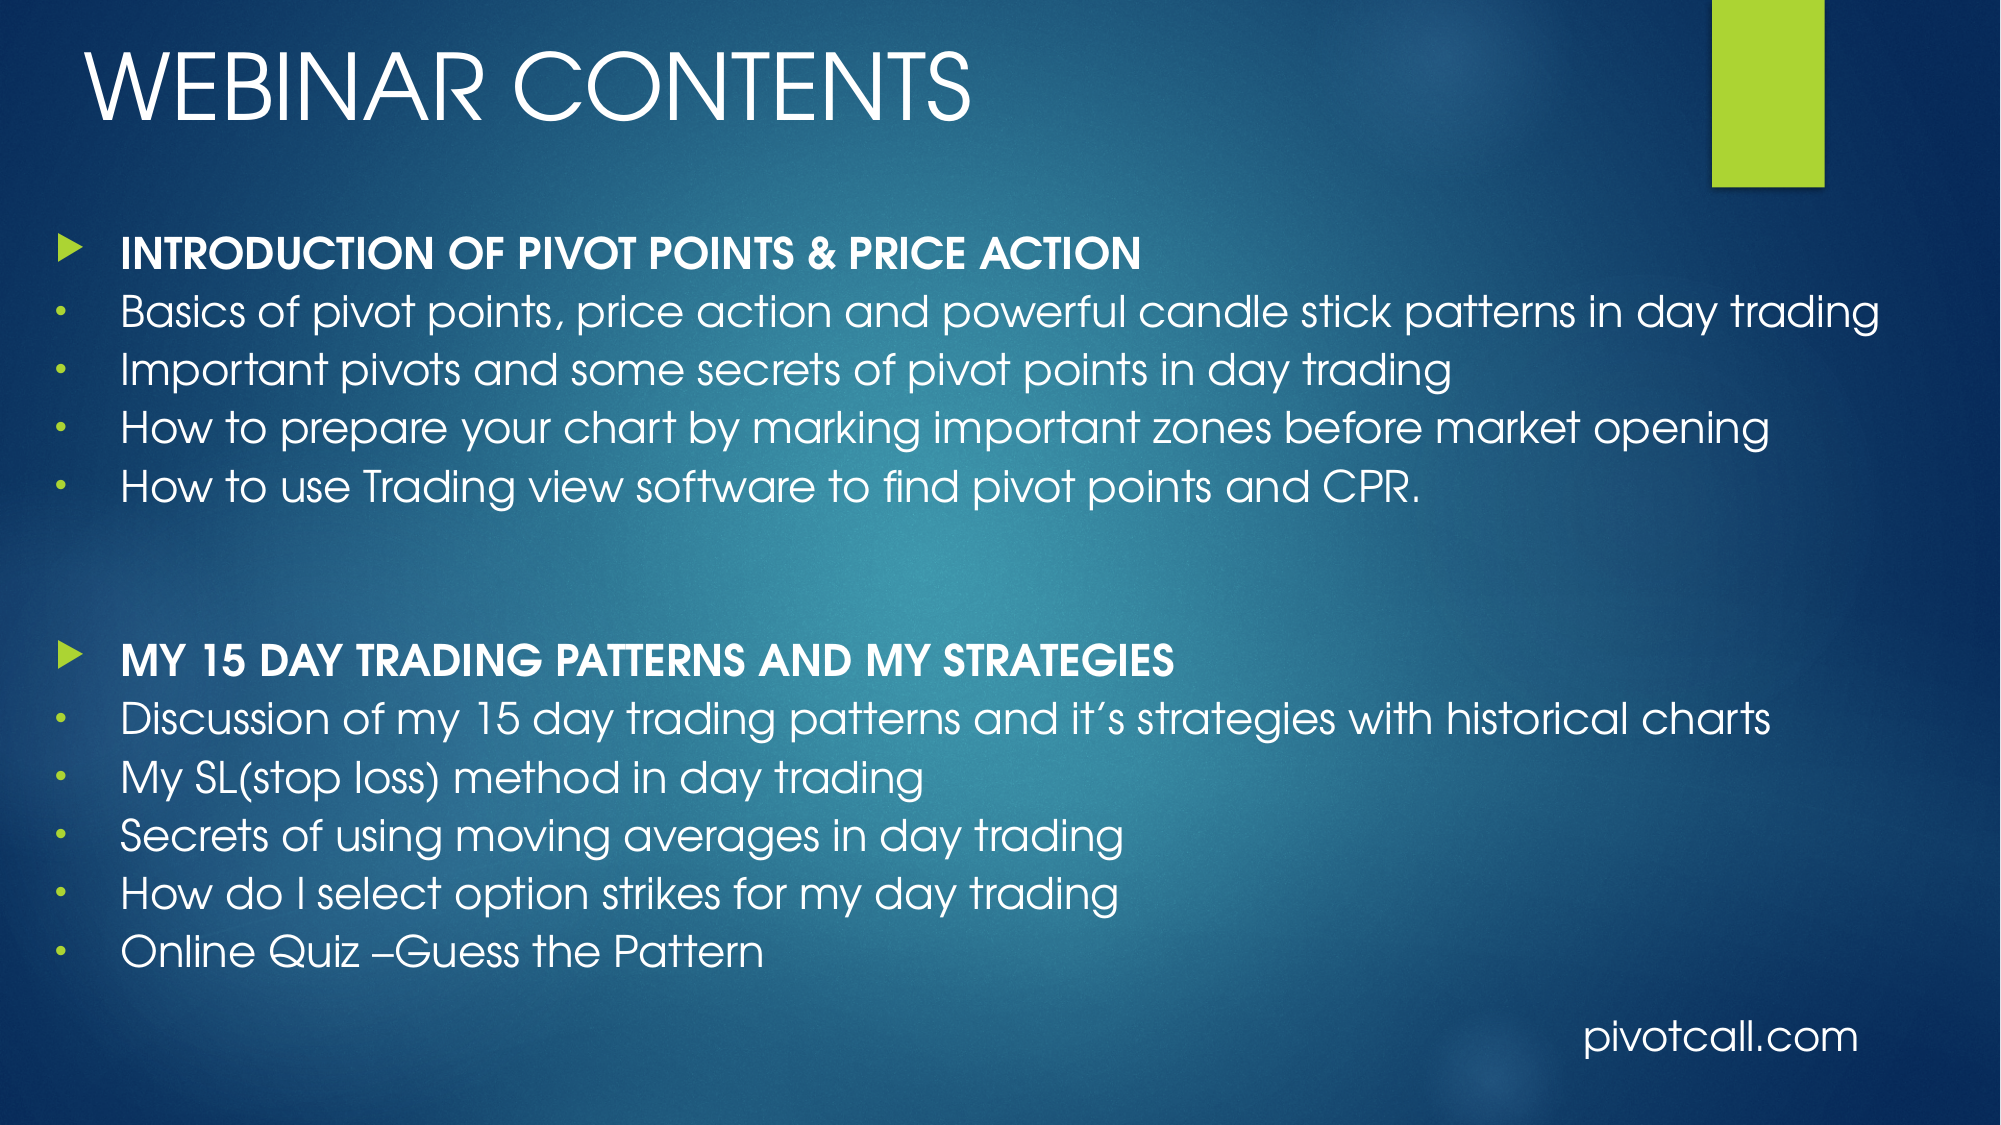

# WEBINAR CONTENTS

INTRODUCTION OF PIVOT POINTS & PRICE ACTION
Basics of pivot points, price action and powerful candle stick patterns in day trading
Important pivots and some secrets of pivot points in day trading
How to prepare your chart by marking important zones before market opening
How to use Trading view software to find pivot points and CPR.

MY 15 DAY TRADING PATTERNS AND MY STRATEGIES
Discussion of my 15 day trading patterns and it’s strategies with historical charts
My SL(stop loss) method in day trading
Secrets of using moving averages in day trading
How do I select option strikes for my day trading
Online Quiz –Guess the Pattern

pivotcall.com